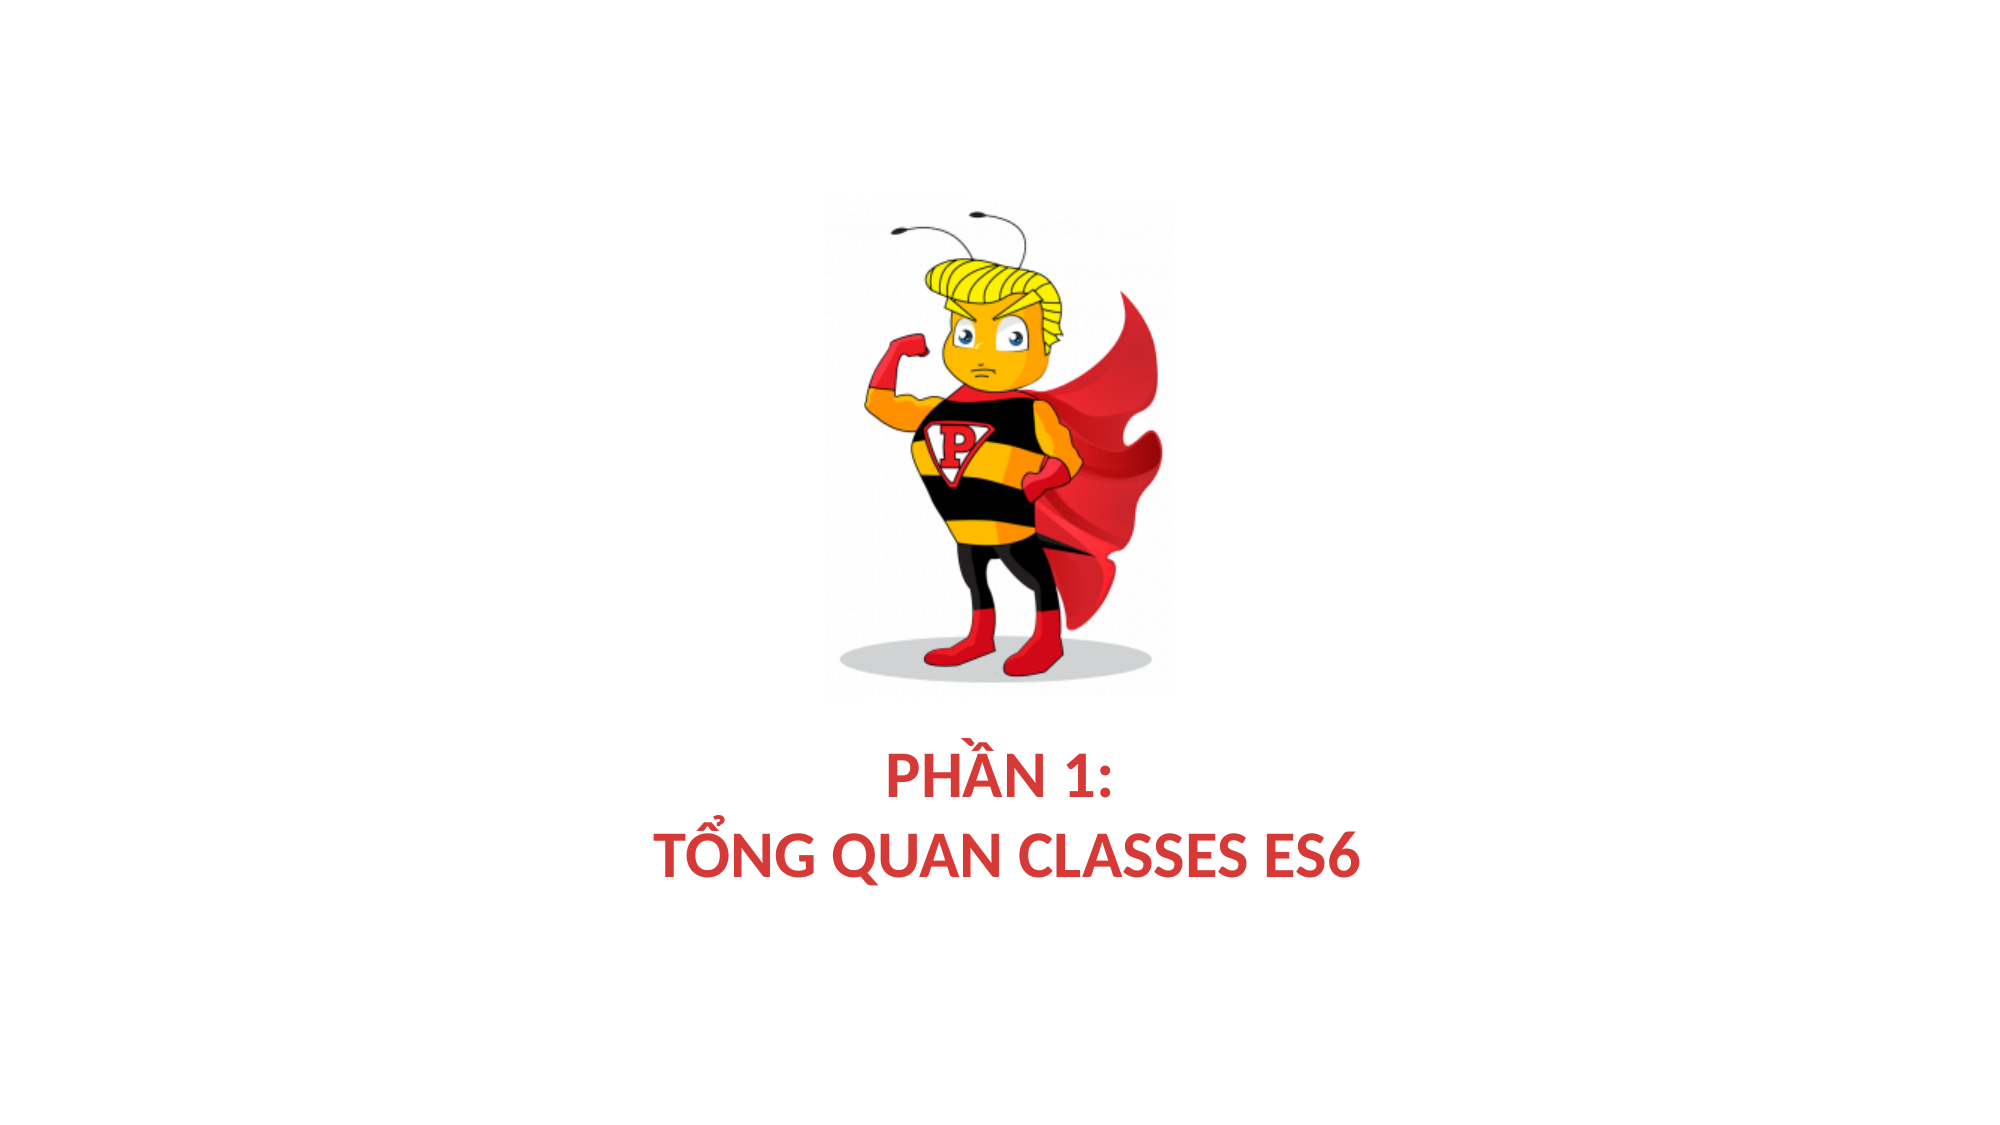

# Phần 1: Tổng quan Classes Es6